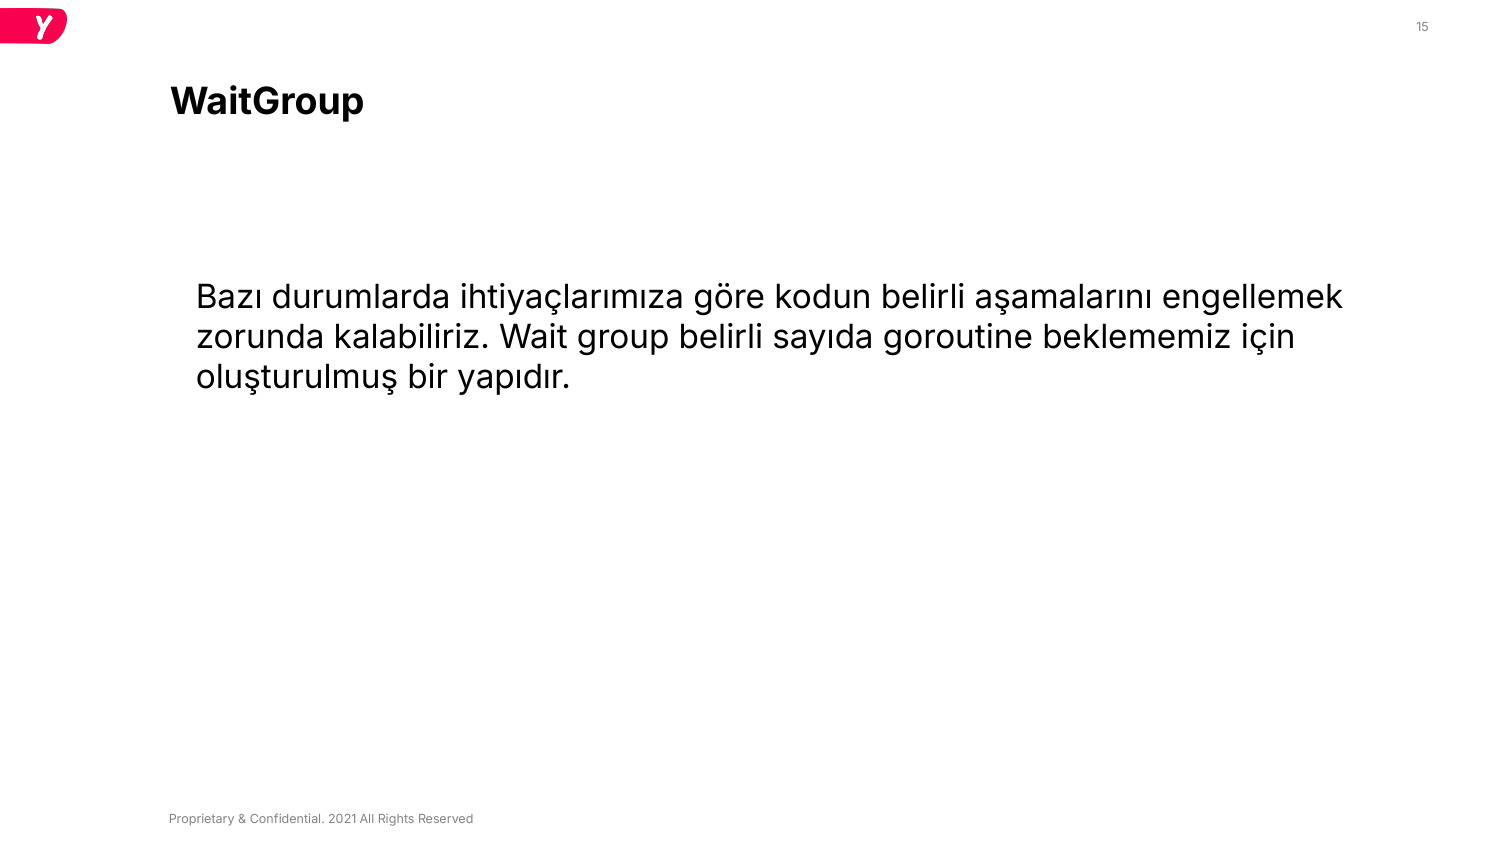

# WaitGroup

Bazı durumlarda ihtiyaçlarımıza göre kodun belirli aşamalarını engellemek zorunda kalabiliriz. Wait group belirli sayıda goroutine beklememiz için oluşturulmuş bir yapıdır.